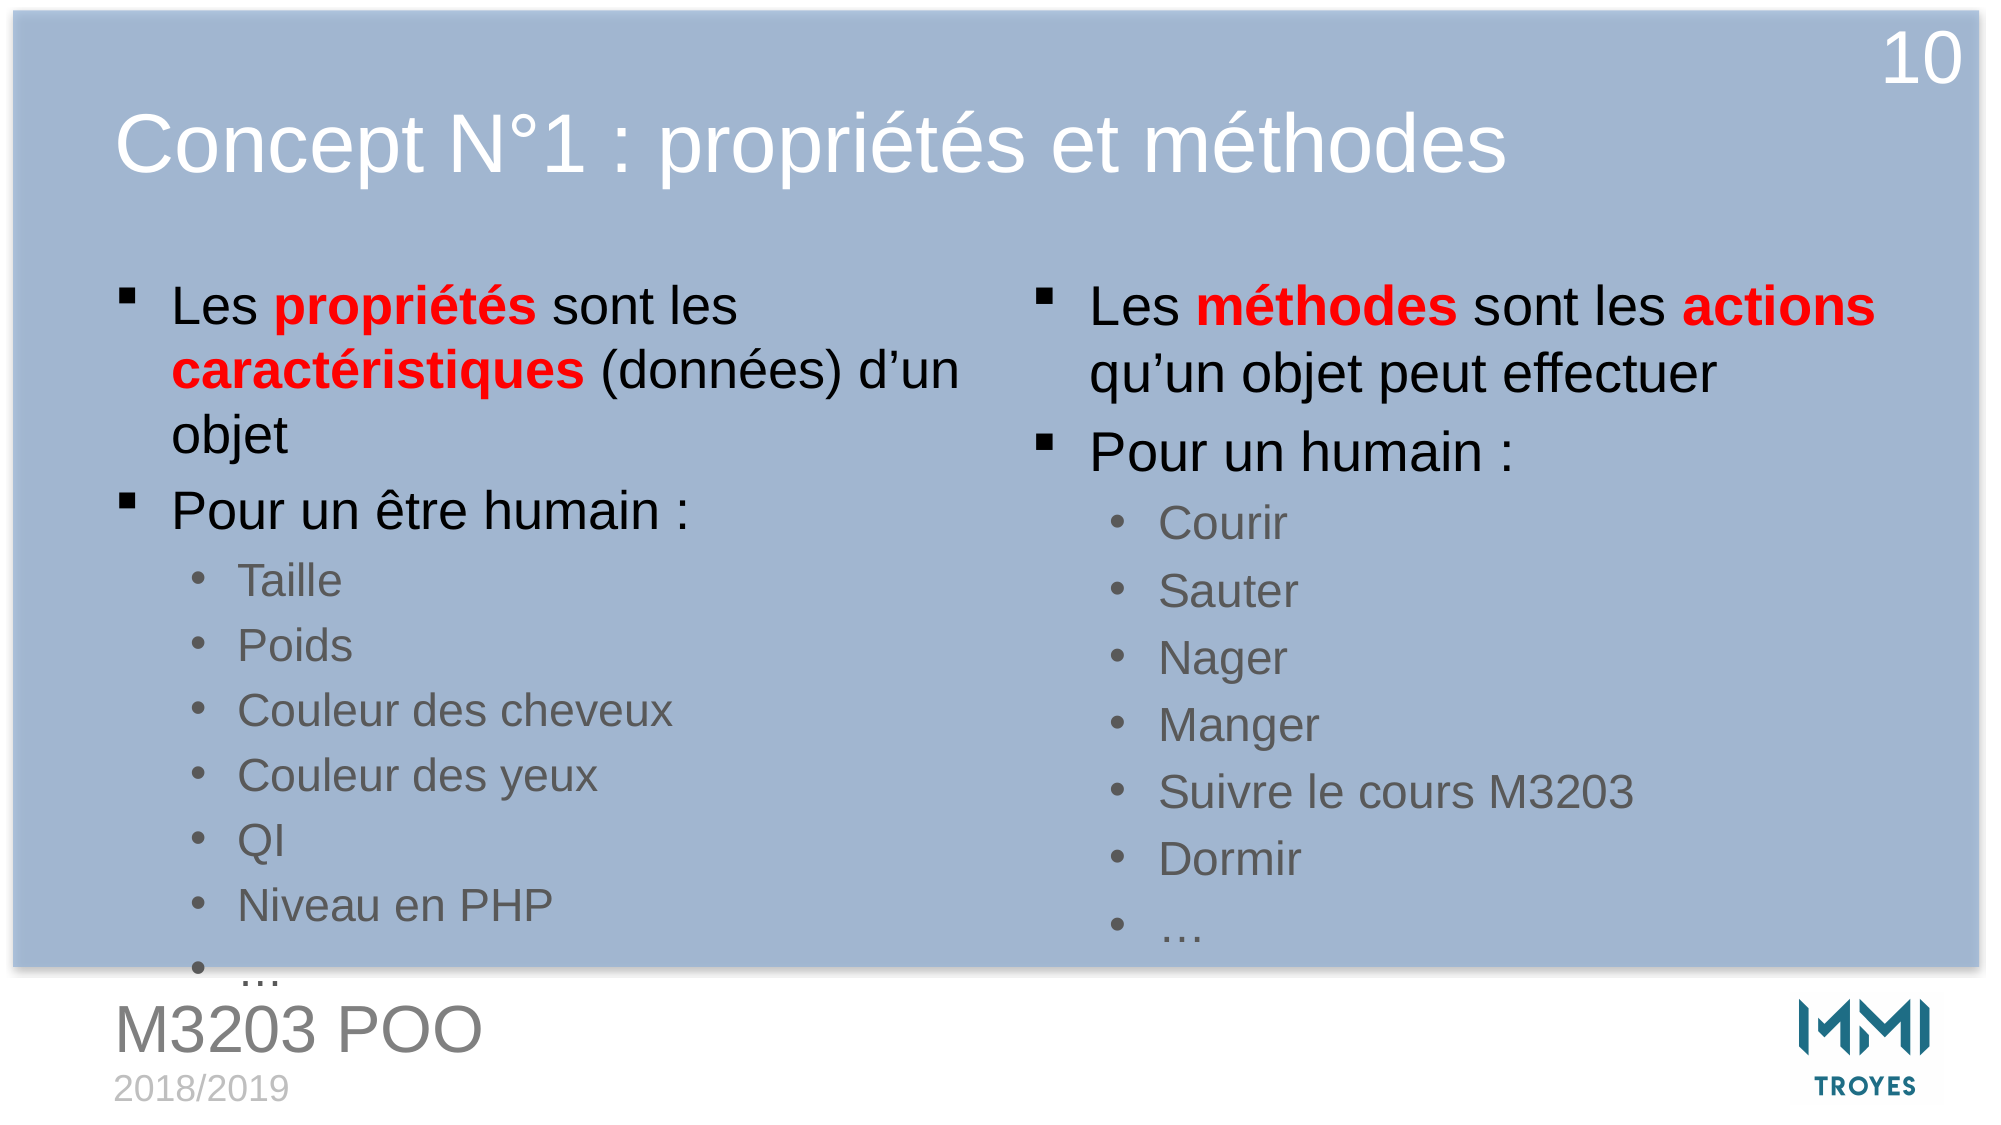

10
# Concept N°1 : propriétés et méthodes
Les propriétés sont les caractéristiques (données) d’un objet
Pour un être humain :
Taille
Poids
Couleur des cheveux
Couleur des yeux
QI
Niveau en PHP
…
Les méthodes sont les actions qu’un objet peut effectuer
Pour un humain :
Courir
Sauter
Nager
Manger
Suivre le cours M3203
Dormir
…